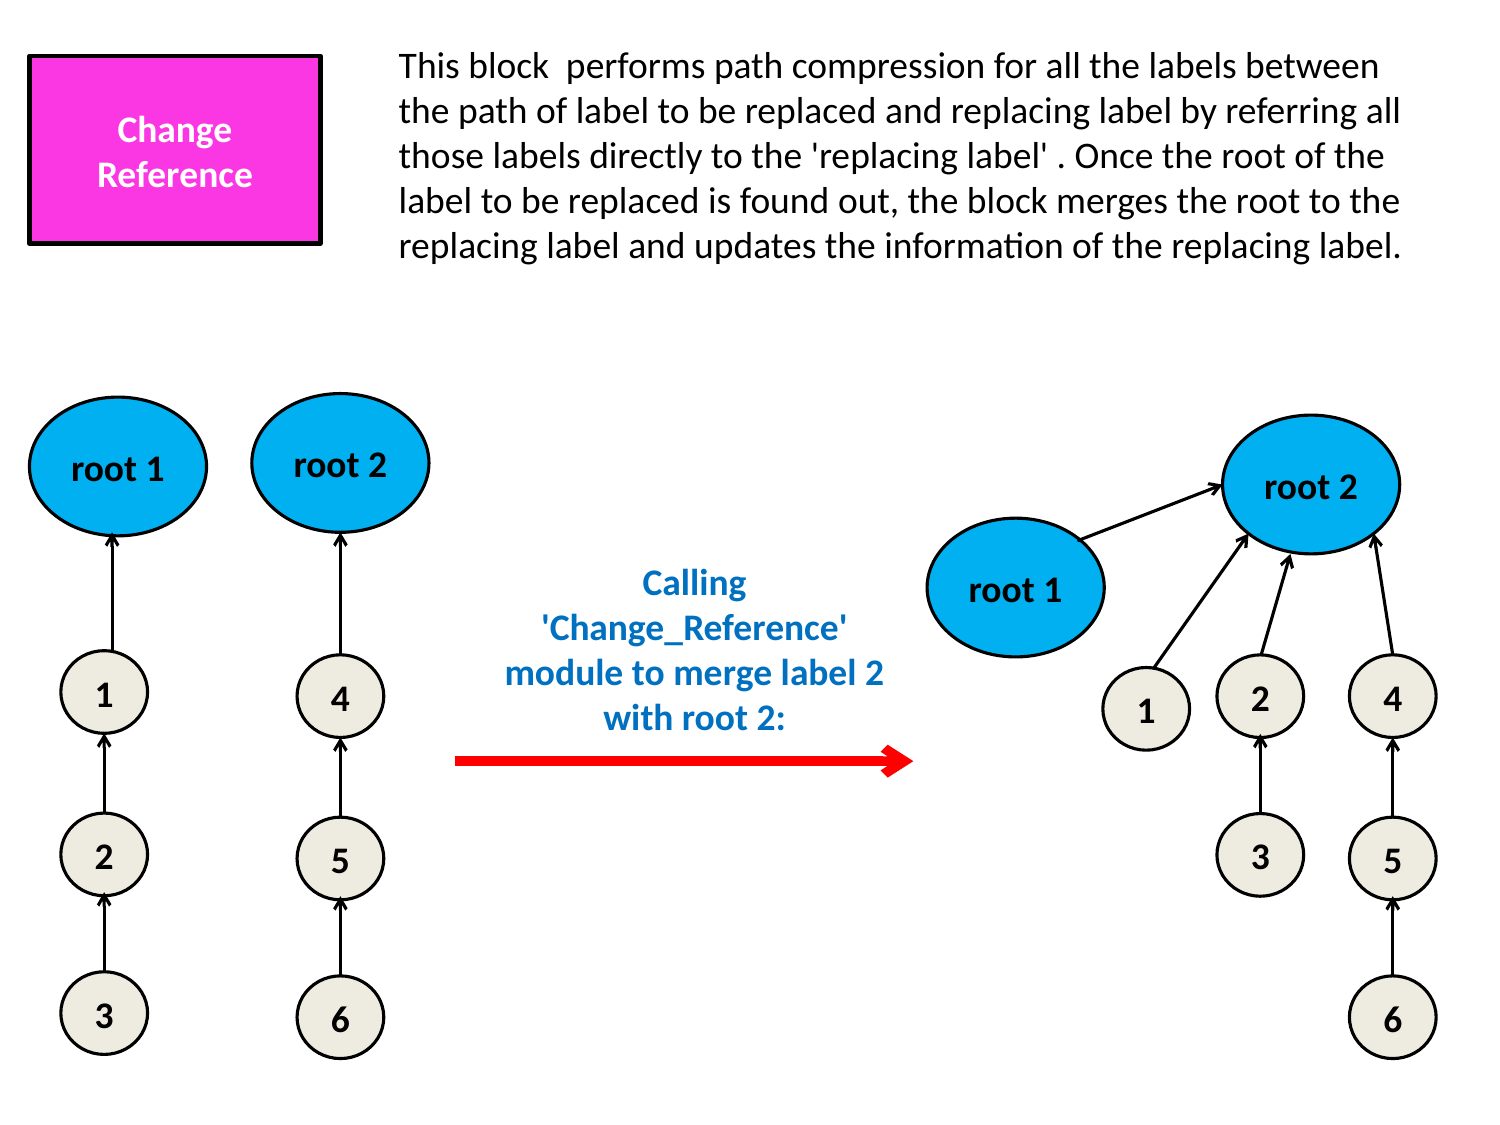

This block  performs path compression for all the labels between the path of label to be replaced and replacing label by referring all those labels directly to the 'replacing label' . Once the root of the label to be replaced is found out, the block merges the root to the replacing label and updates the information of the replacing label.
Change Reference
root 2
root 1
root 2
root 1
Calling 'Change_Reference' module to merge label 2 with root 2:
1
4
4
2
1
2
3
5
5
3
6
6